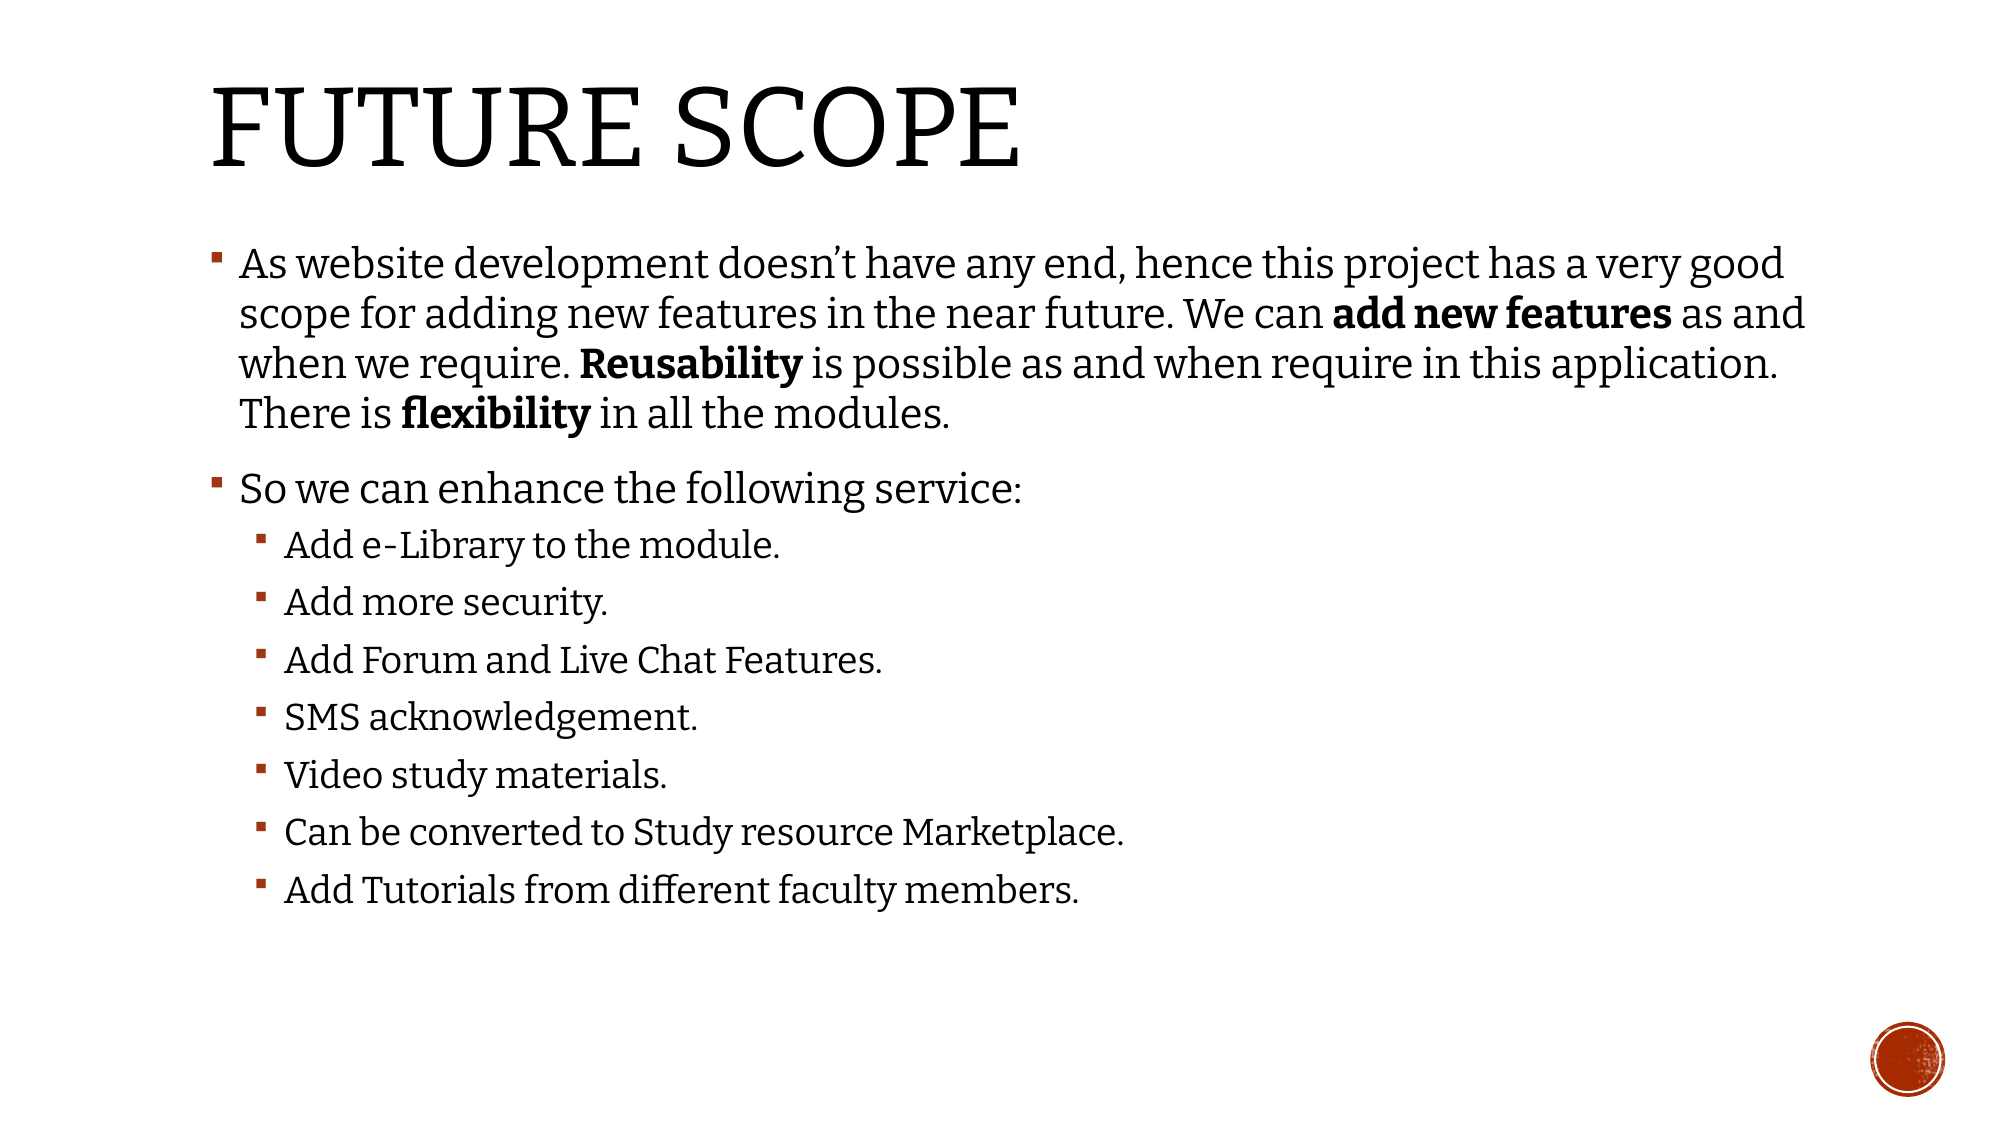

# FUTURE SCOPE
As website development doesn’t have any end, hence this project has a very good scope for adding new features in the near future. We can add new features as and when we require. Reusability is possible as and when require in this application. There is flexibility in all the modules.
So we can enhance the following service:
Add e-Library to the module.
Add more security.
Add Forum and Live Chat Features.
SMS acknowledgement.
Video study materials.
Can be converted to Study resource Marketplace.
Add Tutorials from different faculty members.